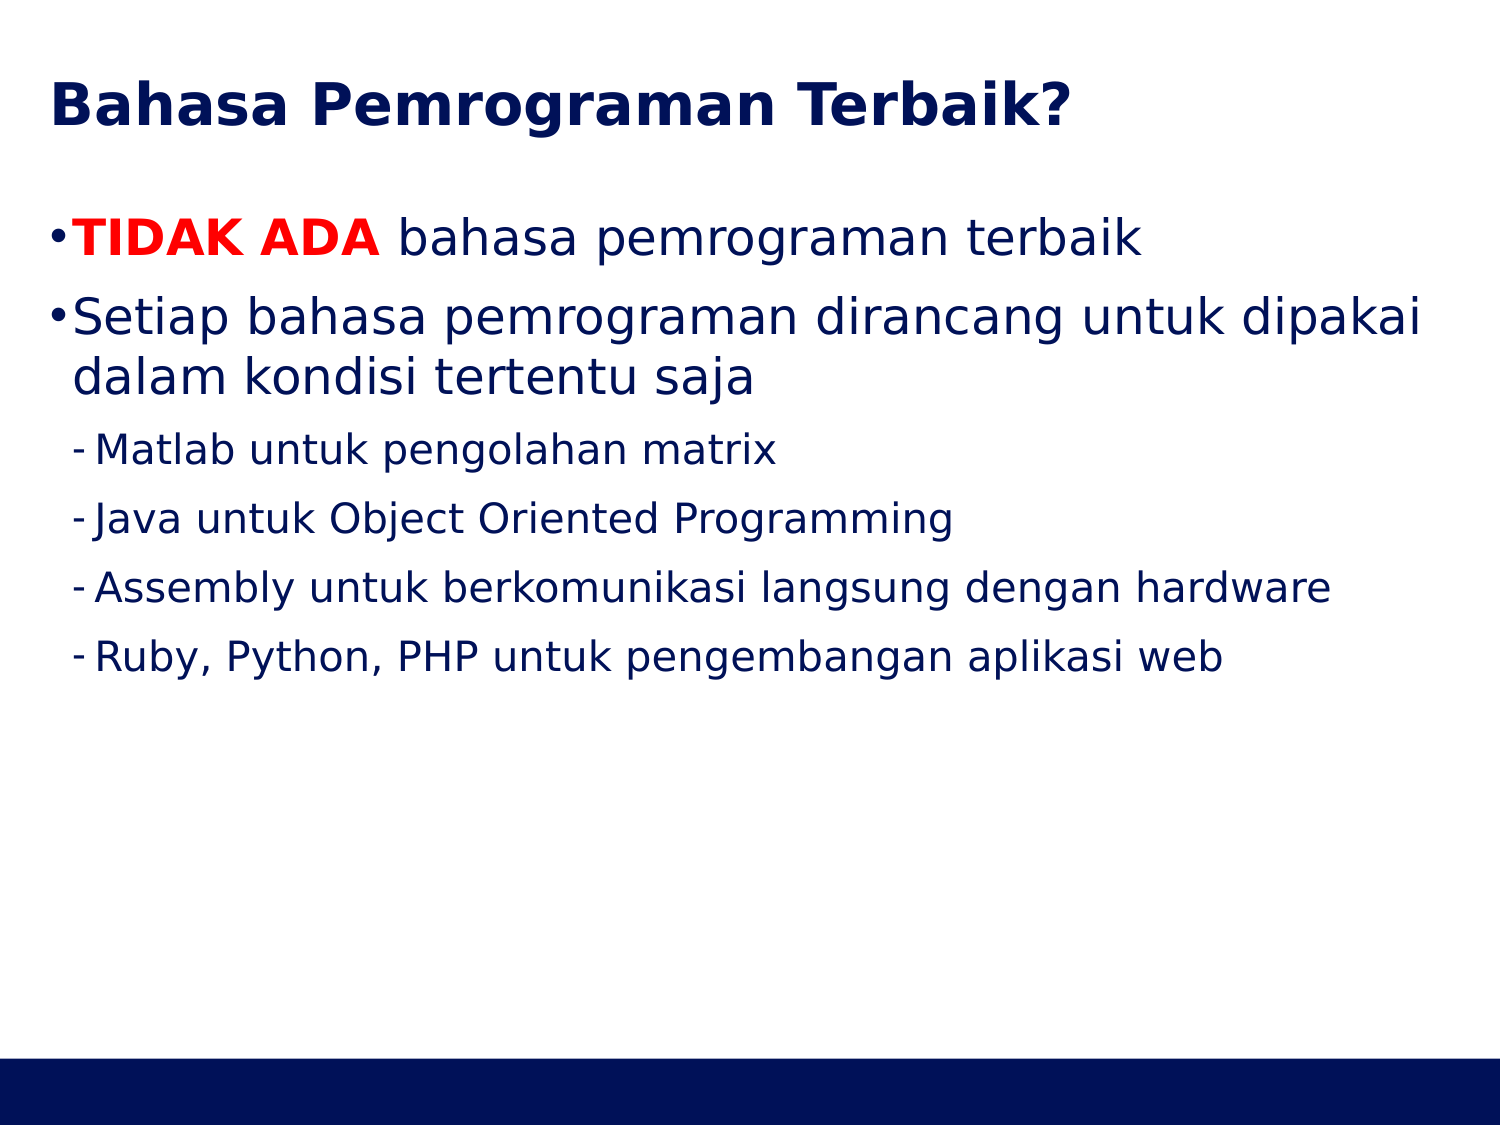

# Bahasa Pemrograman Terbaik?
TIDAK ADA bahasa pemrograman terbaik
Setiap bahasa pemrograman dirancang untuk dipakai dalam kondisi tertentu saja
Matlab untuk pengolahan matrix
Java untuk Object Oriented Programming
Assembly untuk berkomunikasi langsung dengan hardware
Ruby, Python, PHP untuk pengembangan aplikasi web